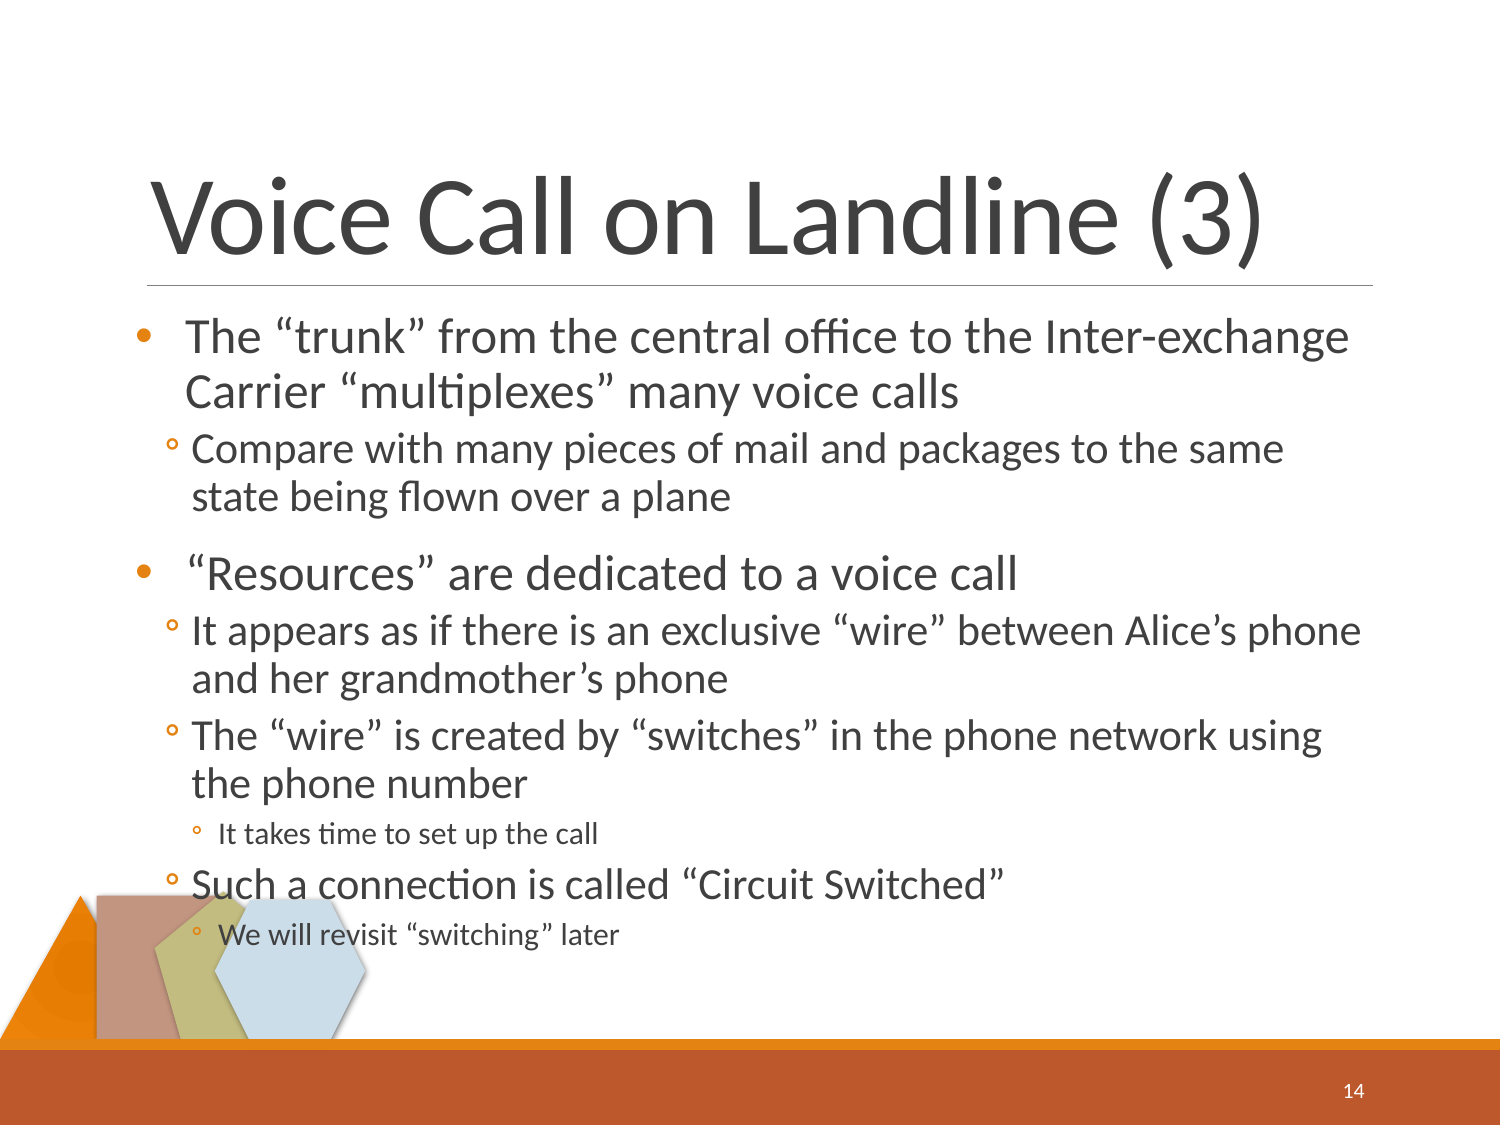

# Voice Call on Landline (3)
The “trunk” from the central office to the Inter-exchange Carrier “multiplexes” many voice calls
Compare with many pieces of mail and packages to the same state being flown over a plane
“Resources” are dedicated to a voice call
It appears as if there is an exclusive “wire” between Alice’s phone and her grandmother’s phone
The “wire” is created by “switches” in the phone network using the phone number
It takes time to set up the call
Such a connection is called “Circuit Switched”
We will revisit “switching” later
14